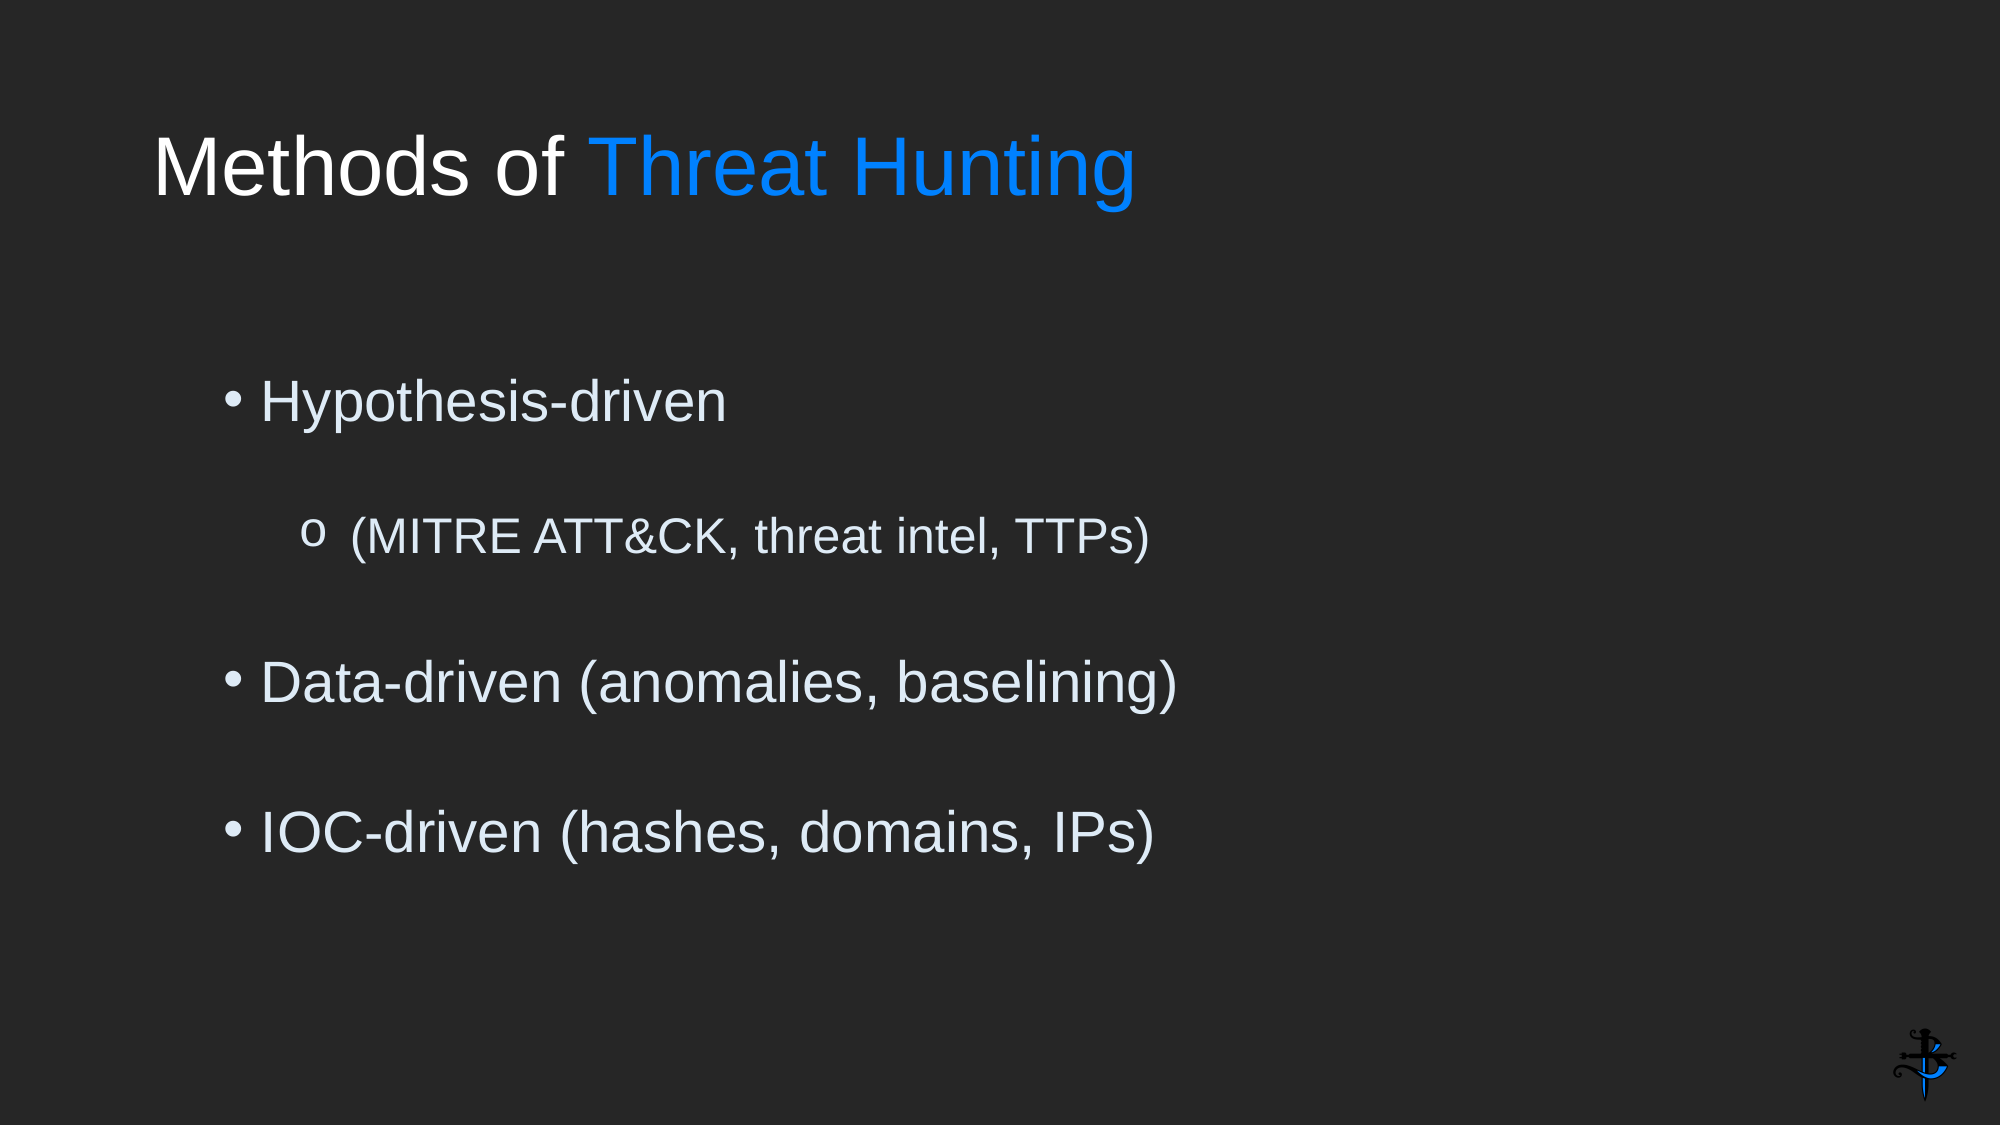

# Methods of Threat Hunting

Hypothesis-driven
 (MITRE ATT&CK, threat intel, TTPs)
Data-driven (anomalies, baselining)
IOC-driven (hashes, domains, IPs)